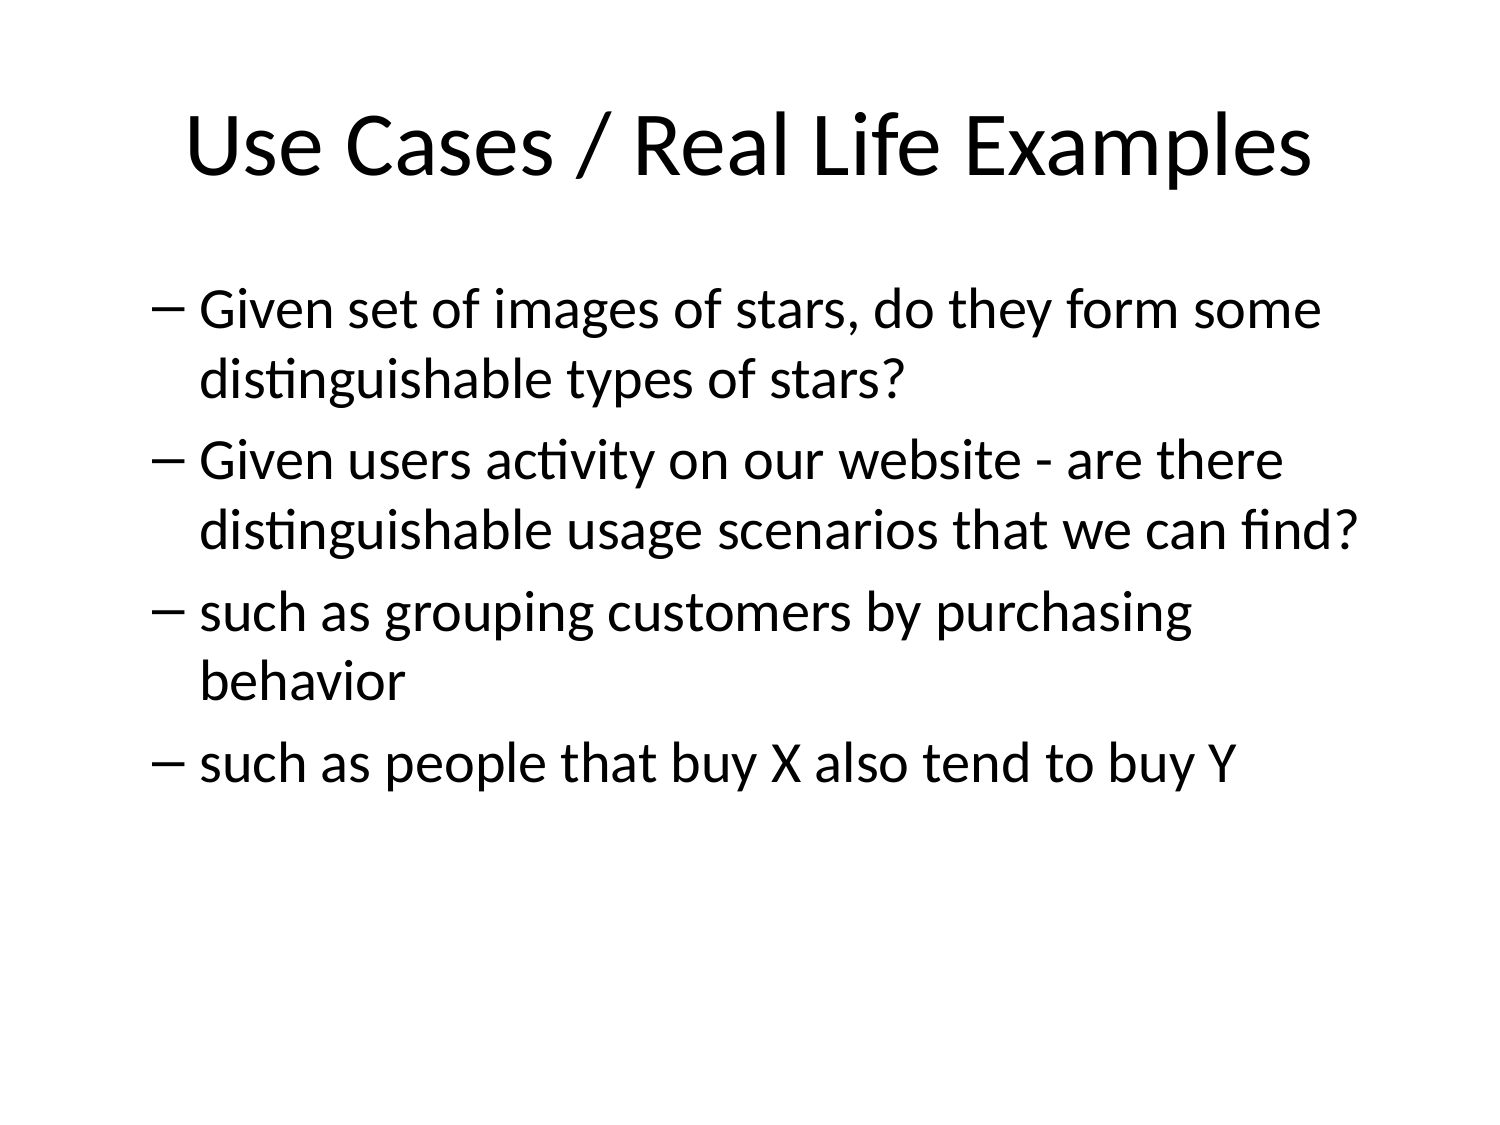

# Use Cases / Real Life Examples
Given set of images of stars, do they form some distinguishable types of stars?
Given users activity on our website - are there distinguishable usage scenarios that we can find?
such as grouping customers by purchasing behavior
such as people that buy X also tend to buy Y